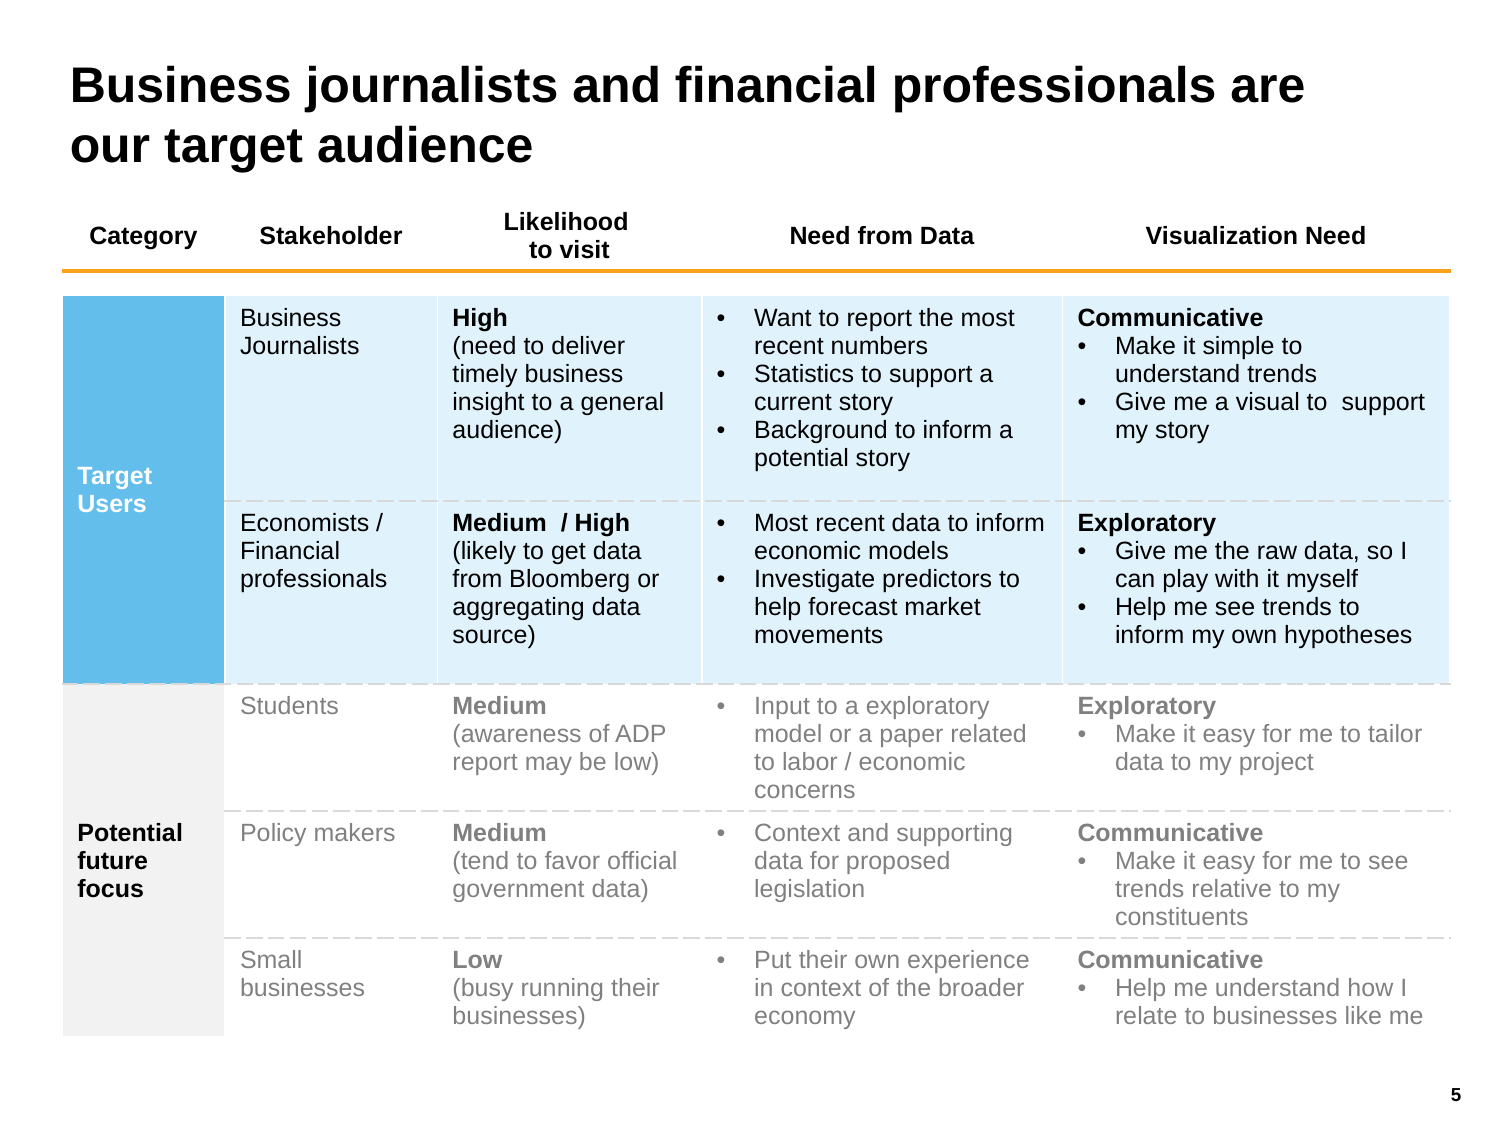

# Business journalists and financial professionals are our target audience
| Category | Stakeholder | Likelihood to visit | Need from Data | Visualization Need |
| --- | --- | --- | --- | --- |
|  |  |  |  |  |
| Target Users | Business Journalists | High (need to deliver timely business insight to a general audience) | Want to report the most recent numbers Statistics to support a current story Background to inform a potential story | Communicative Make it simple to understand trends Give me a visual to support my story |
|  | Economists / Financial professionals | Medium / High (likely to get data from Bloomberg or aggregating data source) | Most recent data to inform economic models Investigate predictors to help forecast market movements | Exploratory Give me the raw data, so I can play with it myself Help me see trends to inform my own hypotheses |
| Potential future focus | Students | Medium (awareness of ADP report may be low) | Input to a exploratory model or a paper related to labor / economic concerns | Exploratory Make it easy for me to tailor data to my project |
|  | Policy makers | Medium (tend to favor official government data) | Context and supporting data for proposed legislation | Communicative Make it easy for me to see trends relative to my constituents |
|  | Small businesses | Low (busy running their businesses) | Put their own experience in context of the broader economy | Communicative Help me understand how I relate to businesses like me |